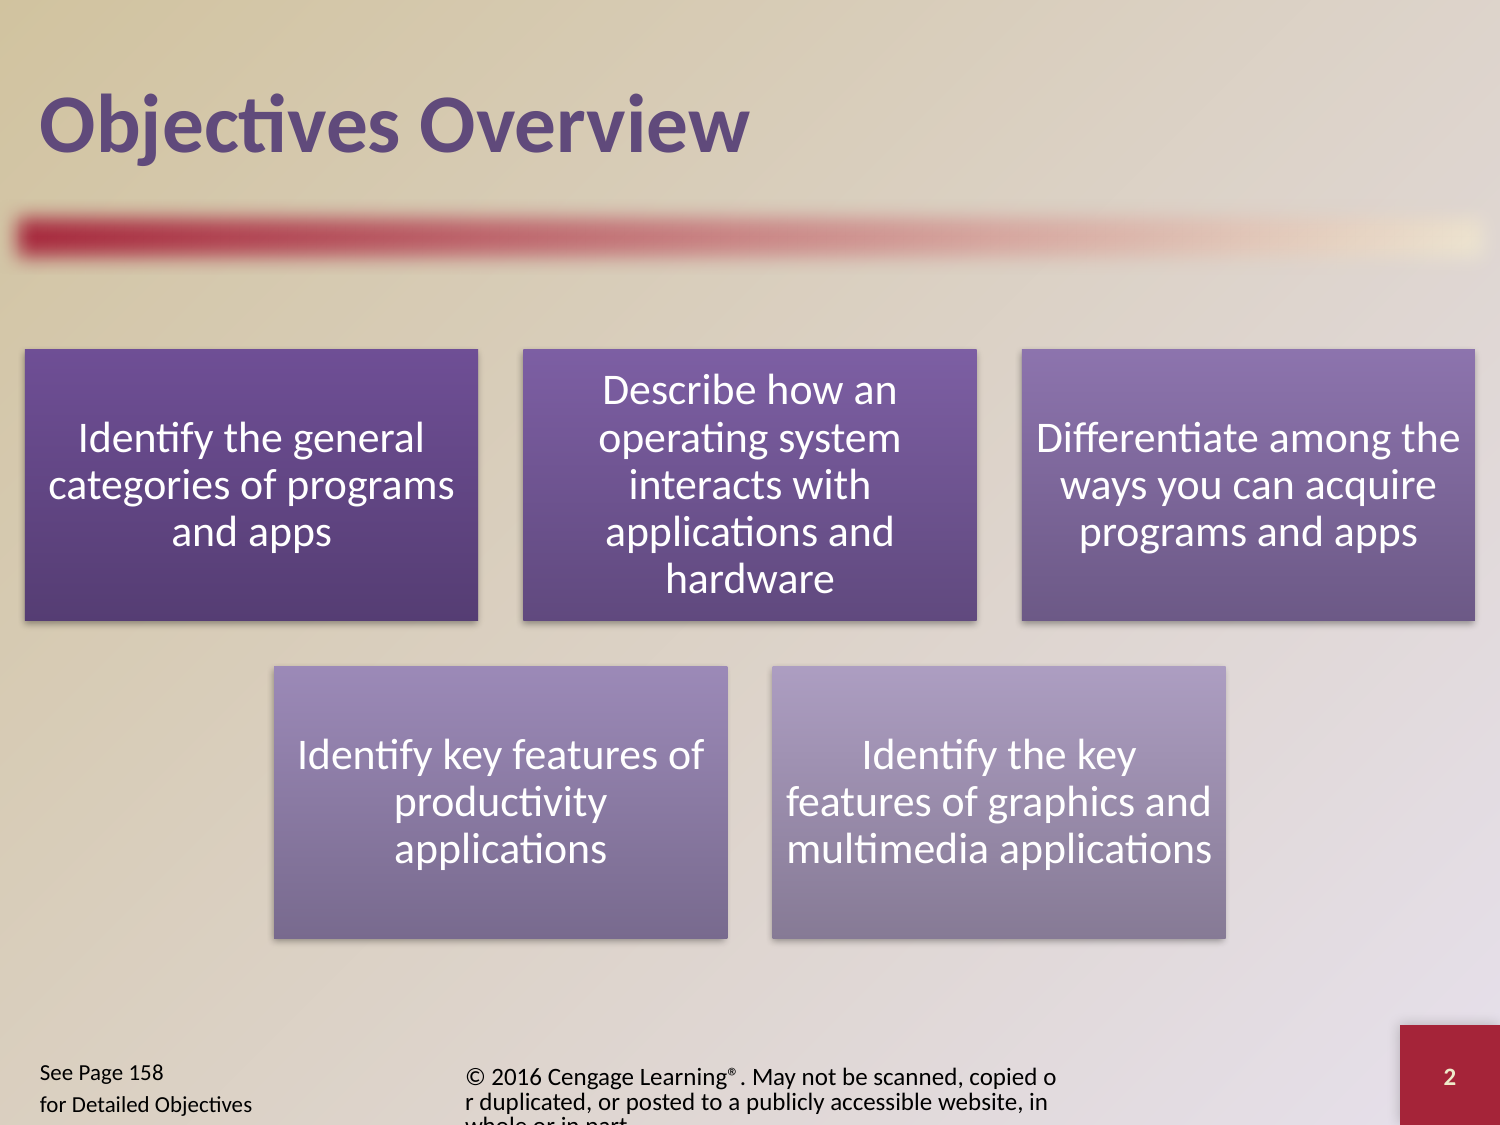

# Objectives Overview
Identify the general categories of programs and apps
Describe how an operating system interacts with applications and hardware
Differentiate among the ways you can acquire programs and apps
Identify key features of productivity applications
Identify the key features of graphics and multimedia applications
2
© 2016 Cengage Learning®. May not be scanned, copied or duplicated, or posted to a publicly accessible website, in whole or in part.
See Page 158
for Detailed Objectives